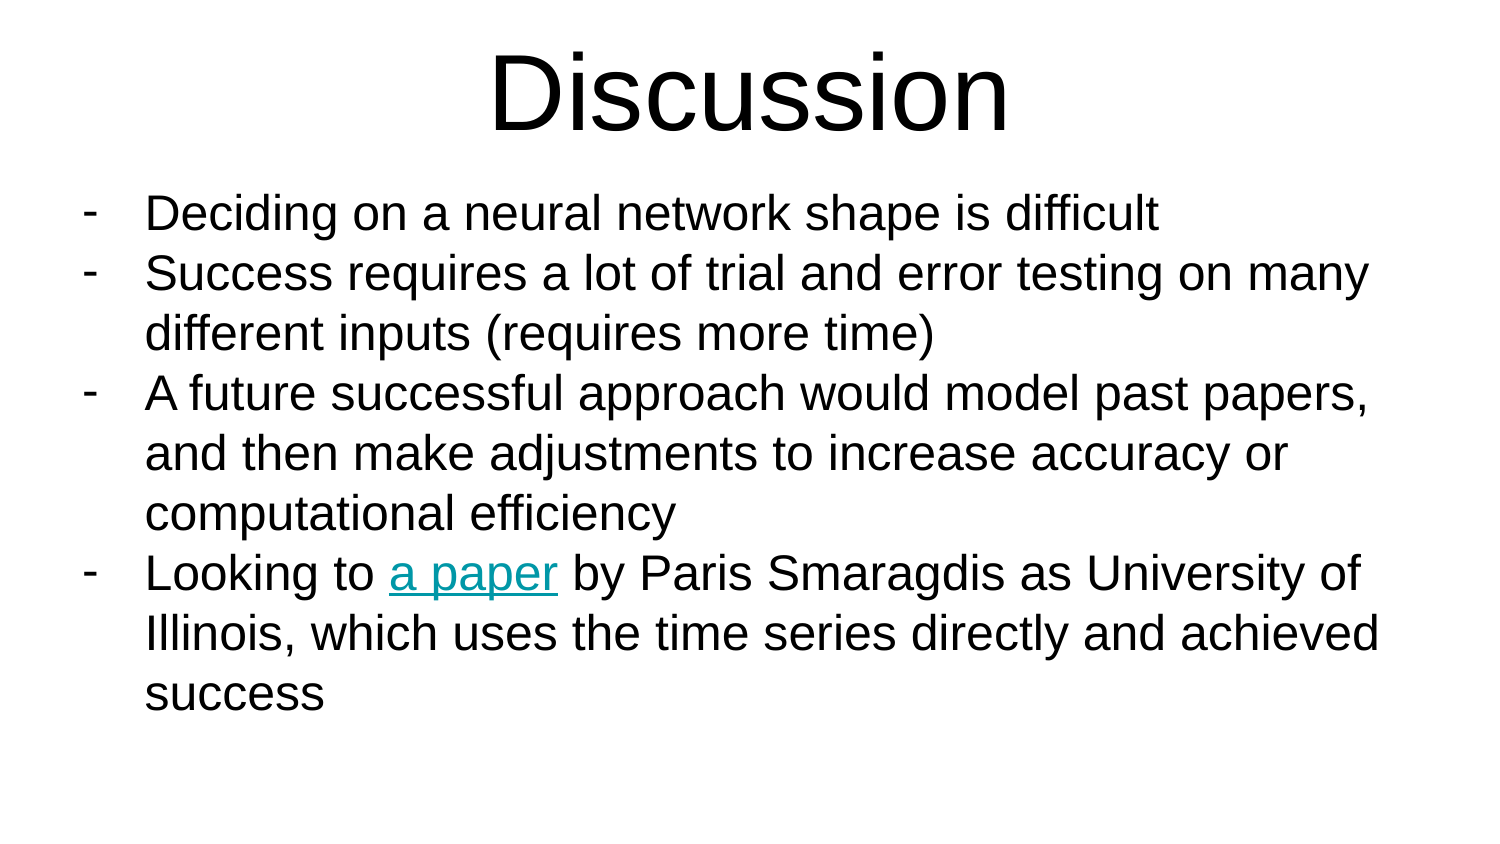

# Discussion
Deciding on a neural network shape is difficult
Success requires a lot of trial and error testing on many different inputs (requires more time)
A future successful approach would model past papers, and then make adjustments to increase accuracy or computational efficiency
Looking to a paper by Paris Smaragdis as University of Illinois, which uses the time series directly and achieved success